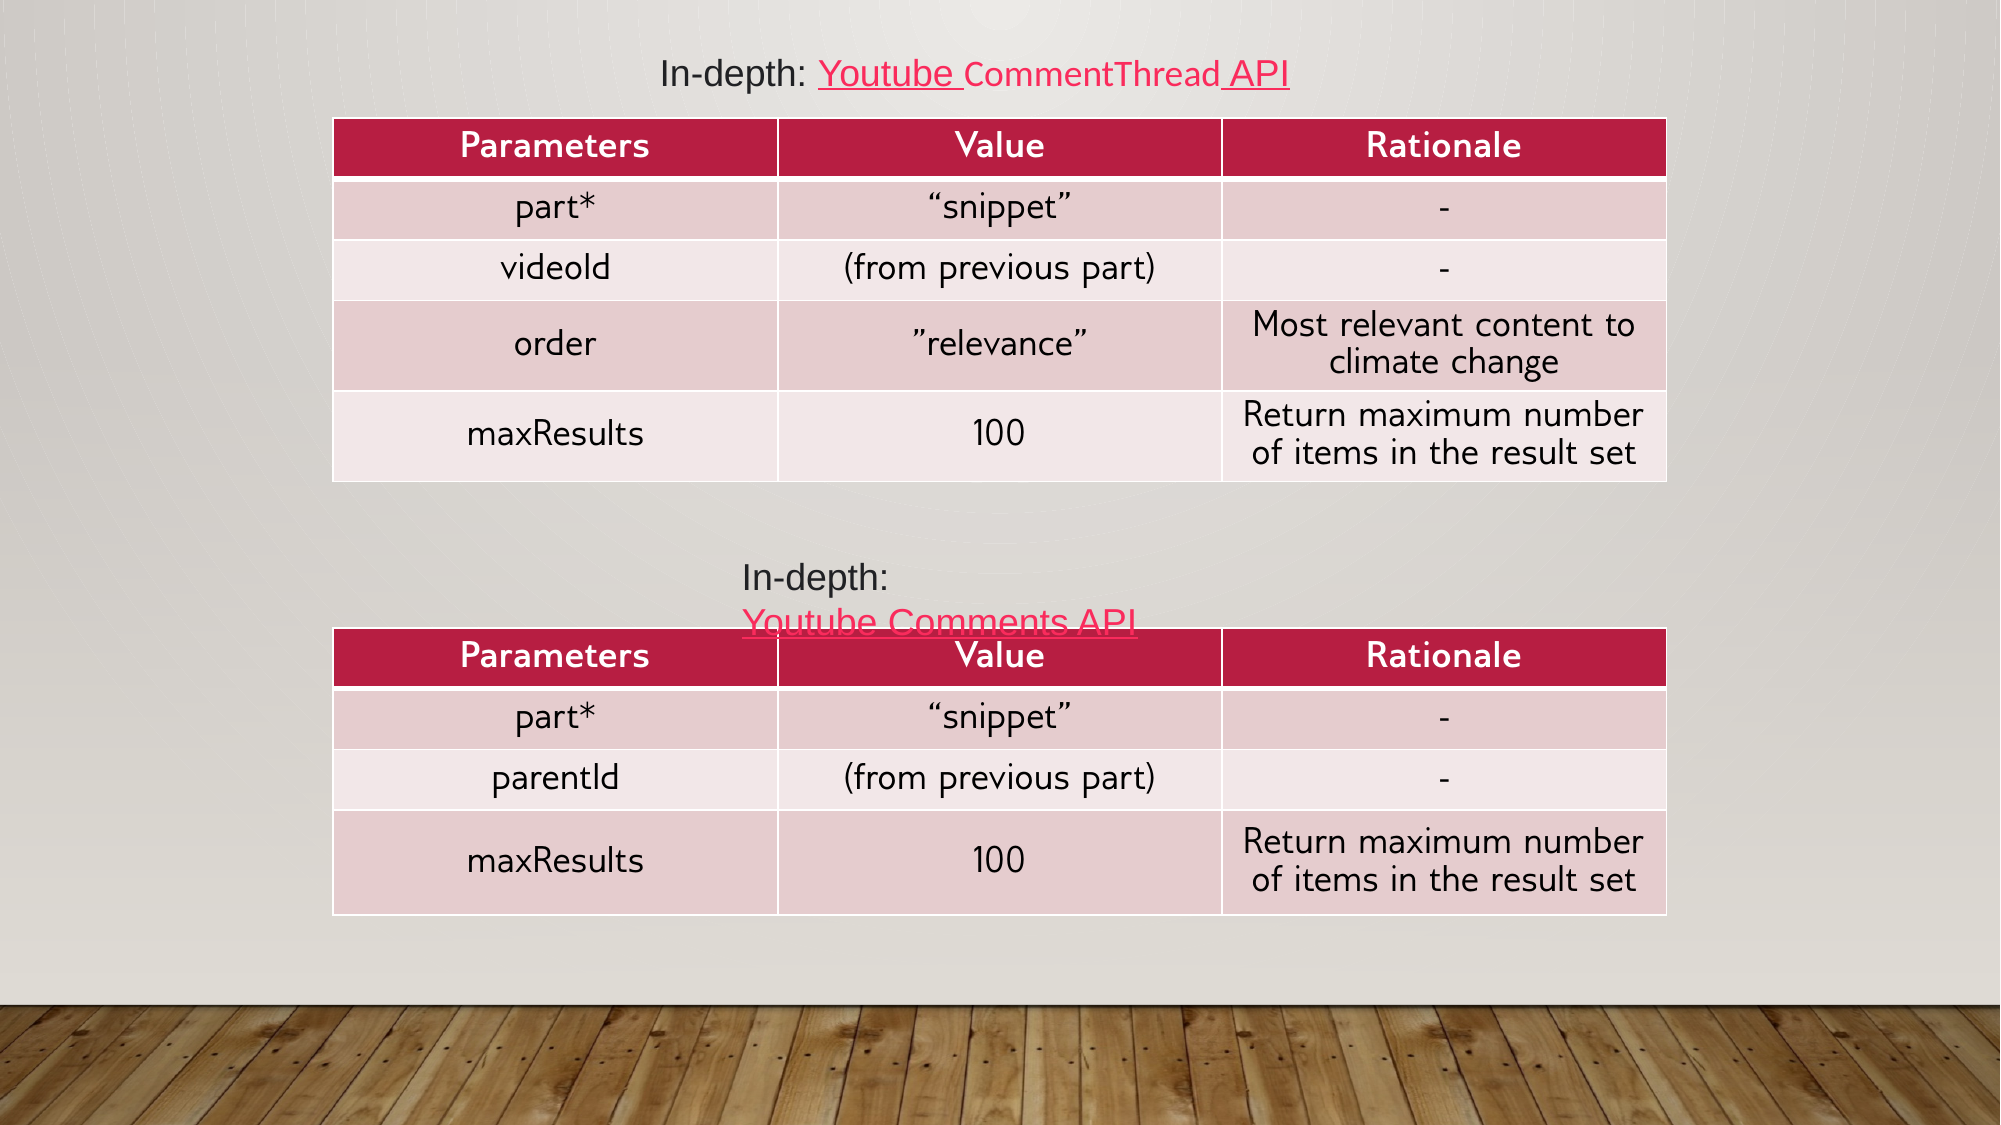

In-depth: Youtube CommentThread API
| Parameters | Value | Rationale |
| --- | --- | --- |
| part\* | “snippet” | - |
| videoId | (from previous part) | - |
| order | ”relevance” | Most relevant content to climate change |
| maxResults | 100 | Return maximum number of items in the result set |
In-depth: Youtube Comments API
| Parameters | Value | Rationale |
| --- | --- | --- |
| part\* | “snippet” | - |
| parentId | (from previous part) | - |
| maxResults | 100 | Return maximum number of items in the result set |